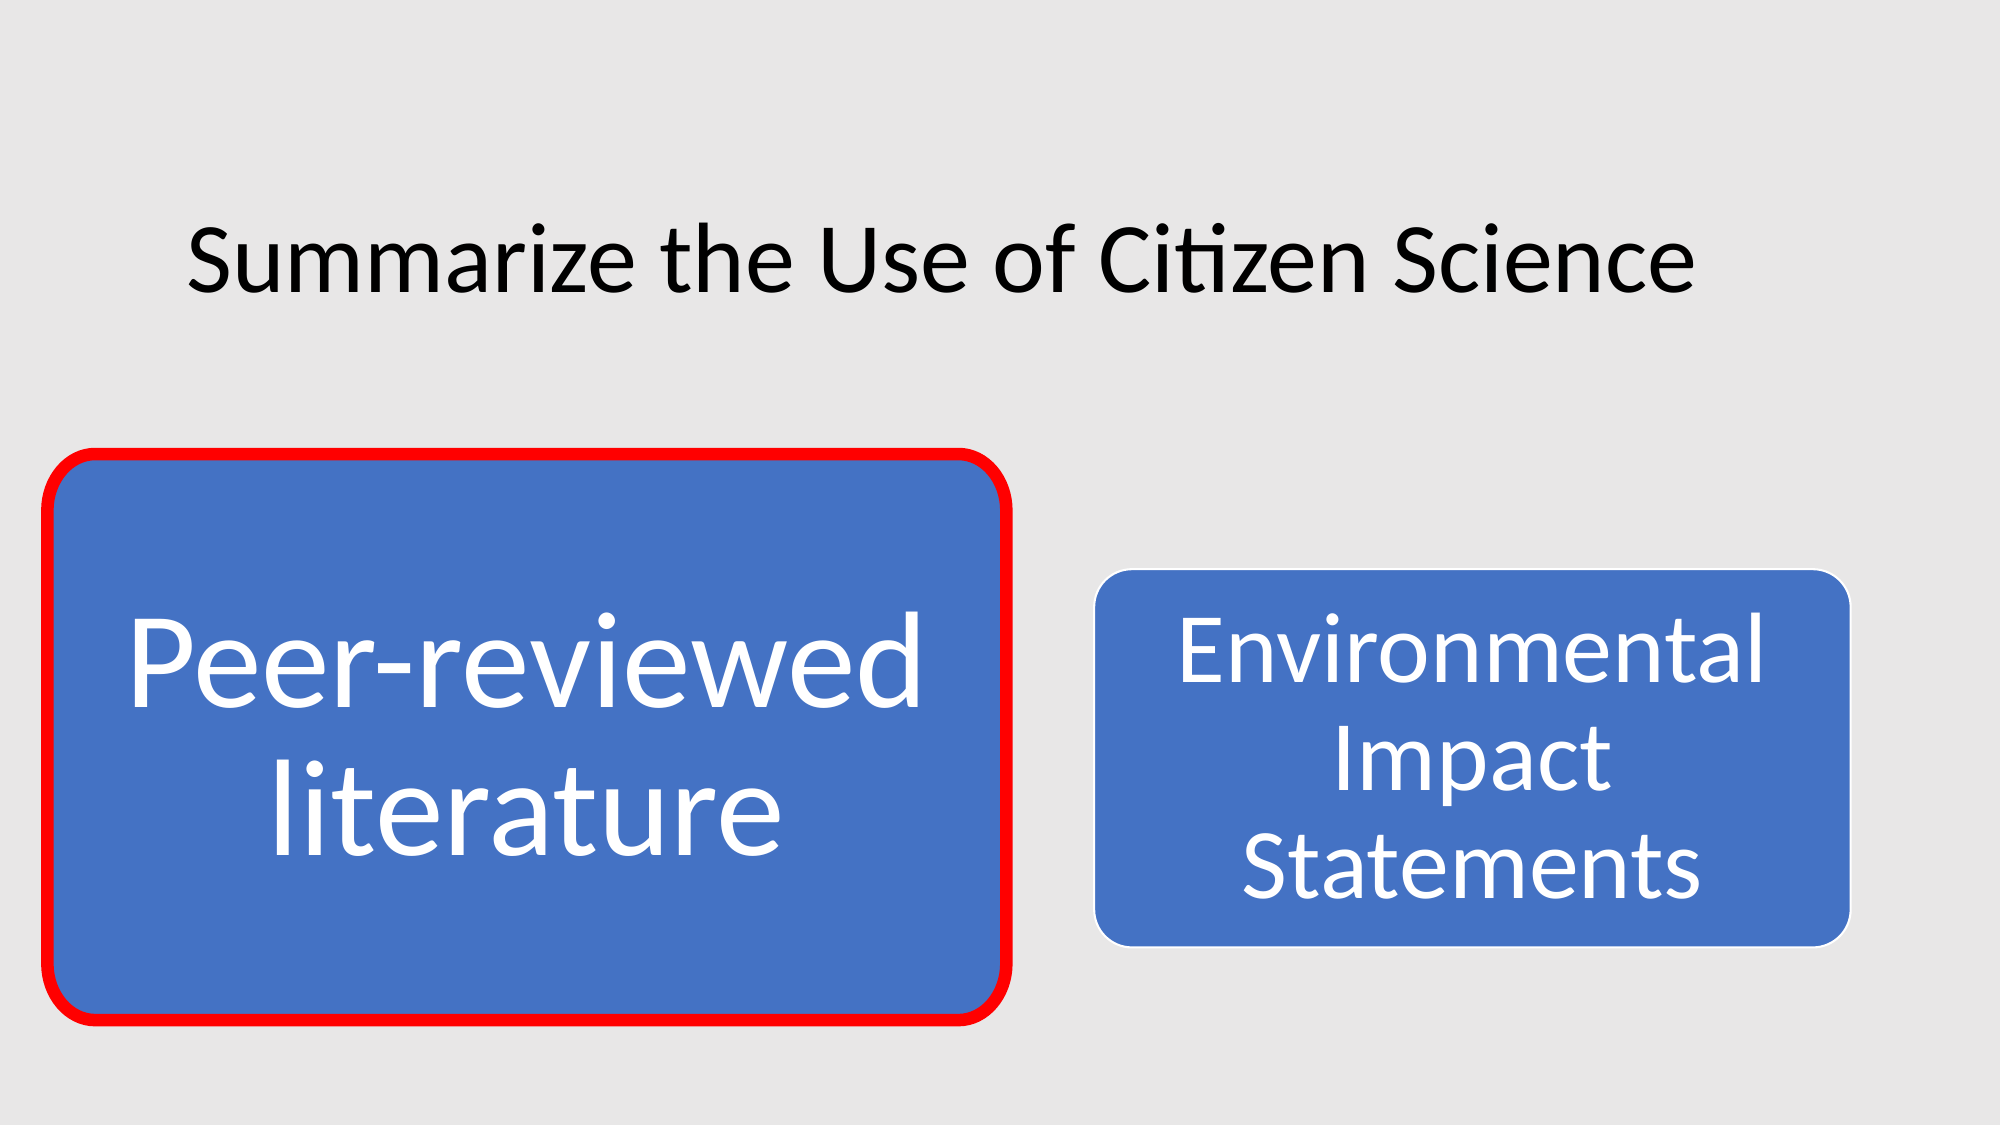

# Summarize the Use of Citizen Science
Peer-reviewed literature
Environmental Impact Statements
Environmental Impact Statements